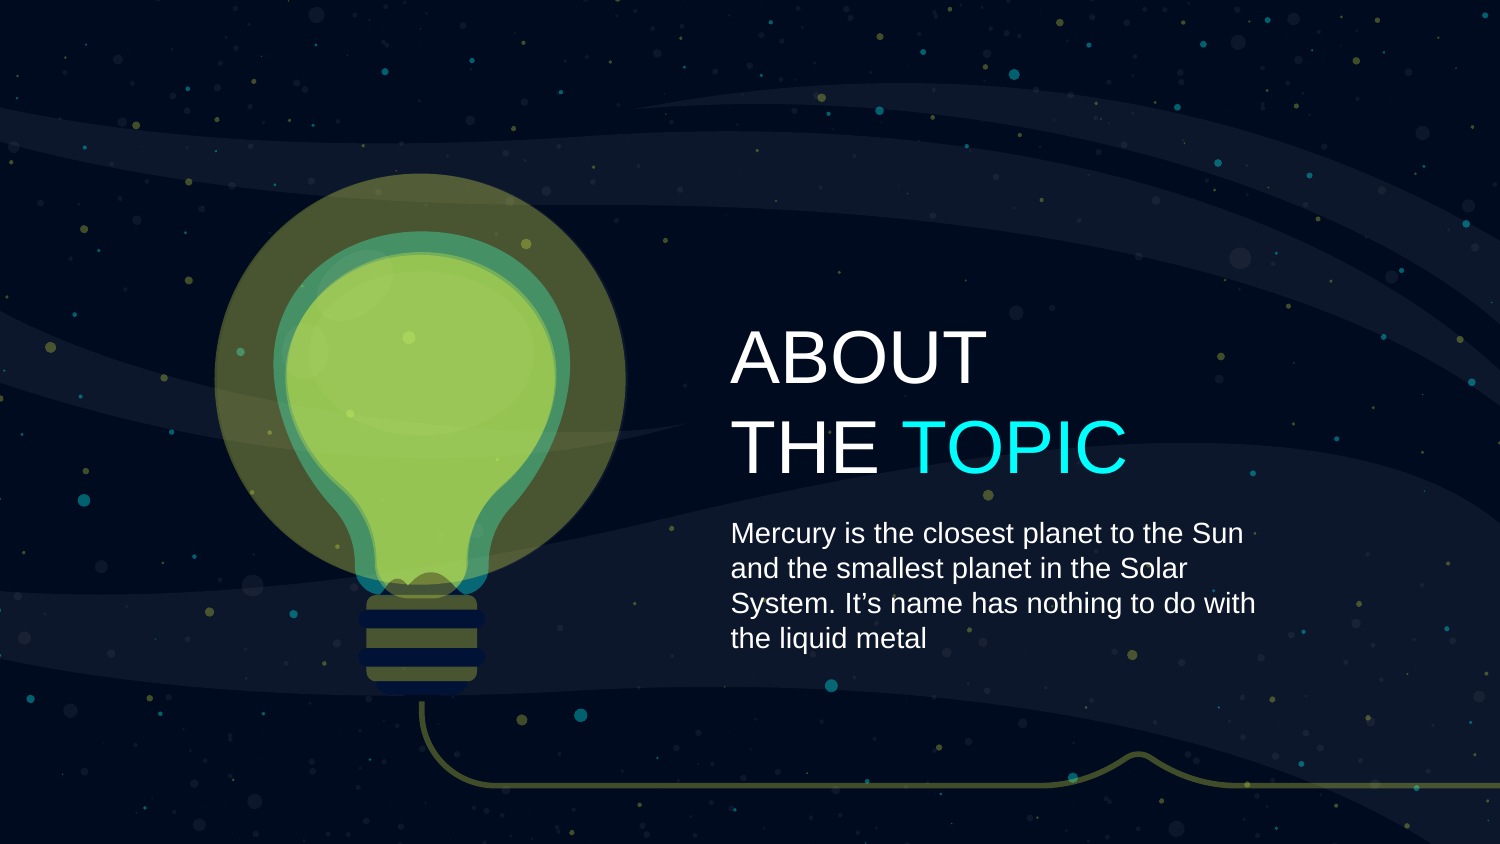

# ABOUT
THE TOPIC
Mercury is the closest planet to the Sun and the smallest planet in the Solar System. It’s name has nothing to do with the liquid metal